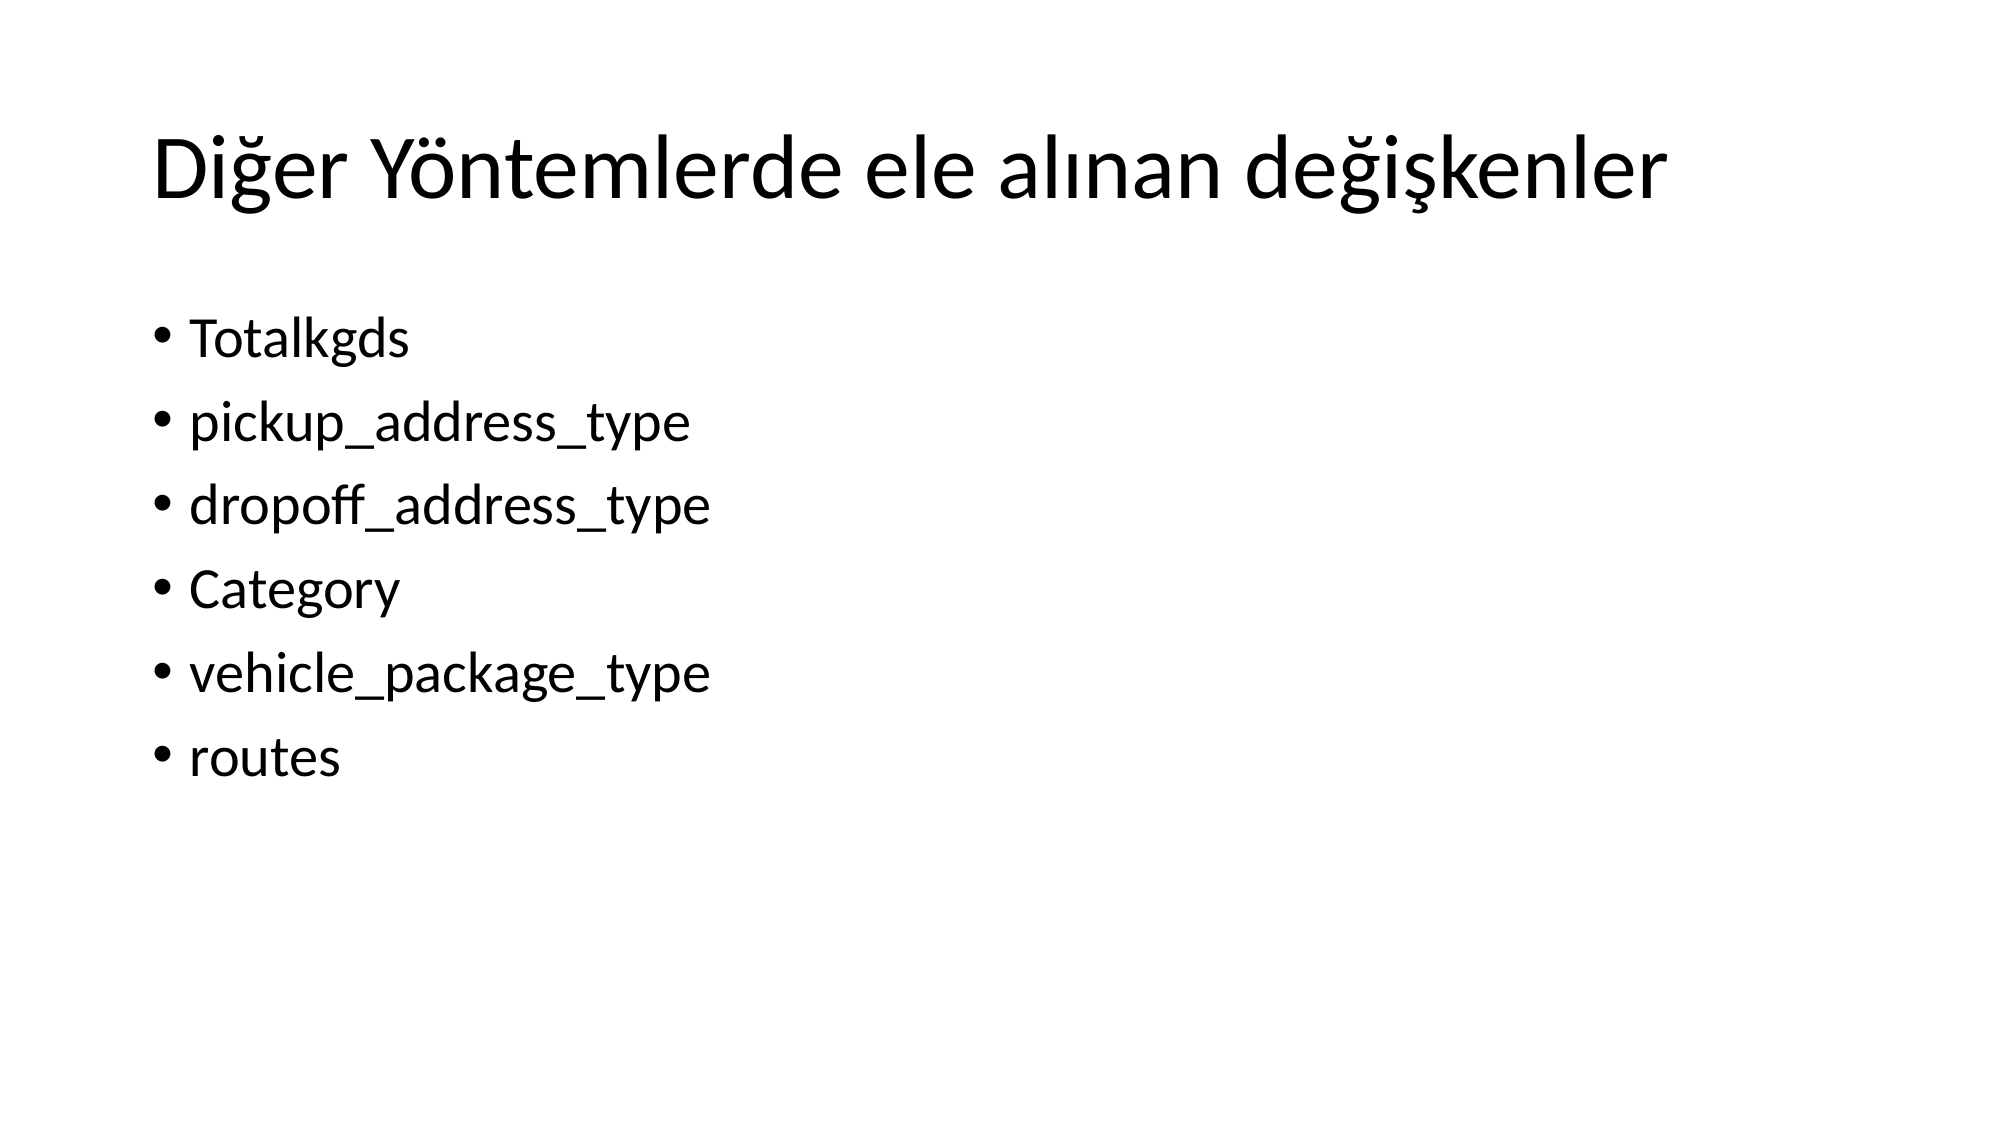

# Diğer Yöntemlerde ele alınan değişkenler
Totalkgds
pickup_address_type
dropoff_address_type
Category
vehicle_package_type
routes